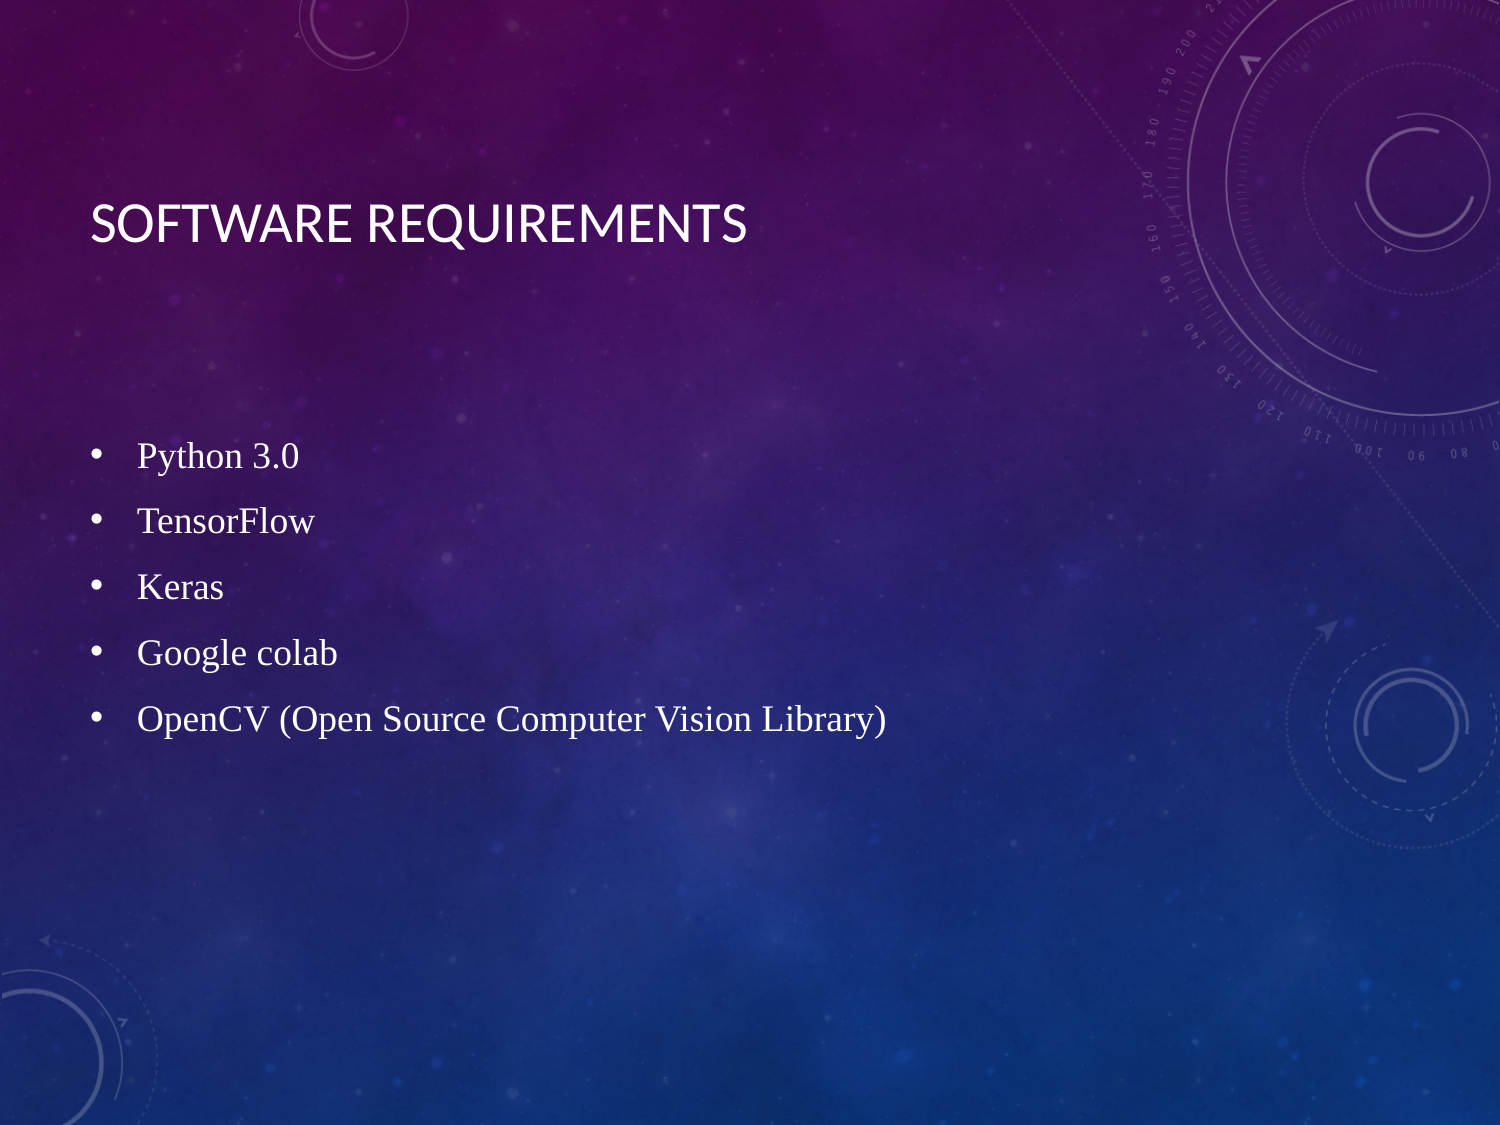

# Software Requirements
Python 3.0
TensorFlow
Keras
Google colab
OpenCV (Open Source Computer Vision Library)